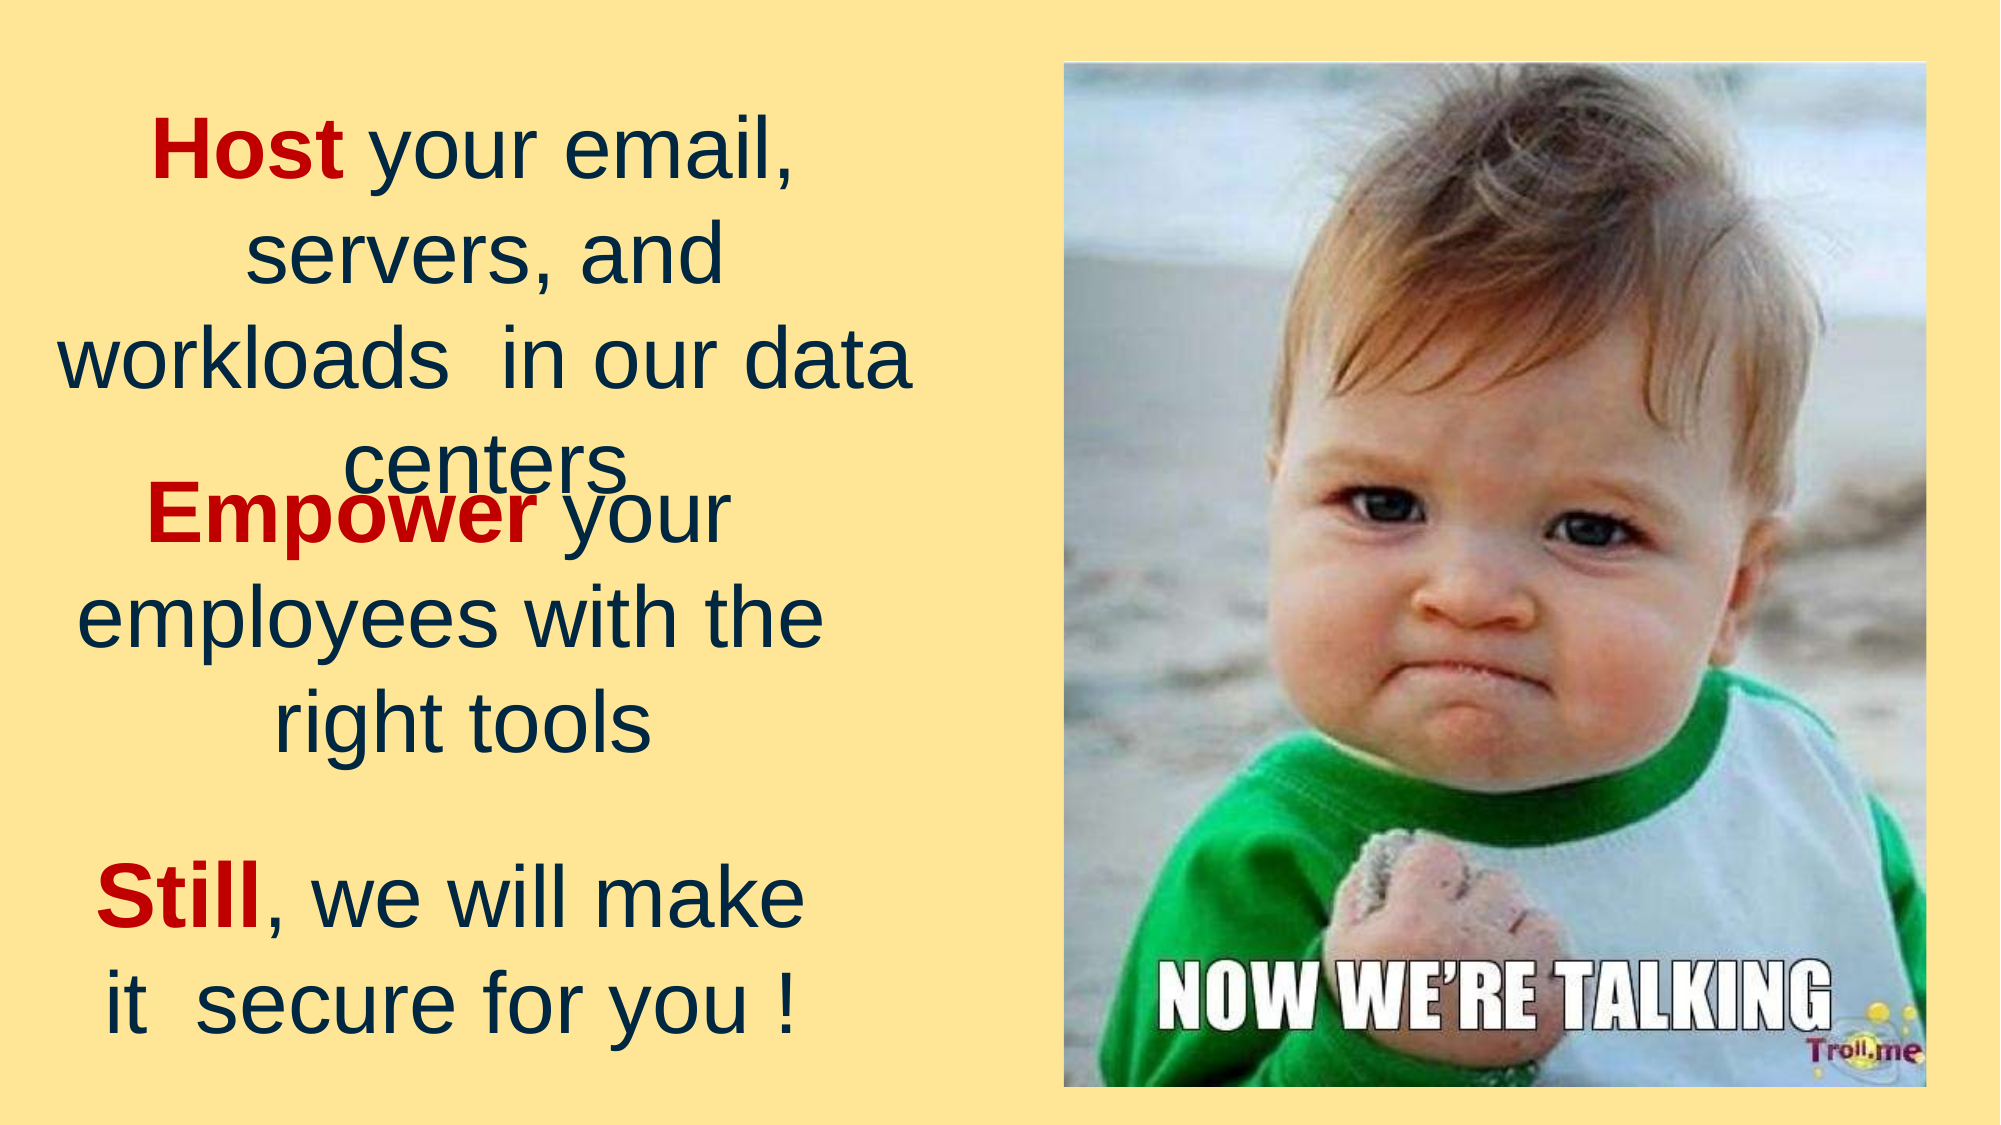

# Host your email,  servers, and workloads  in our data centers
Empower your  employees with the  right tools
Still, we will make it  secure for you !